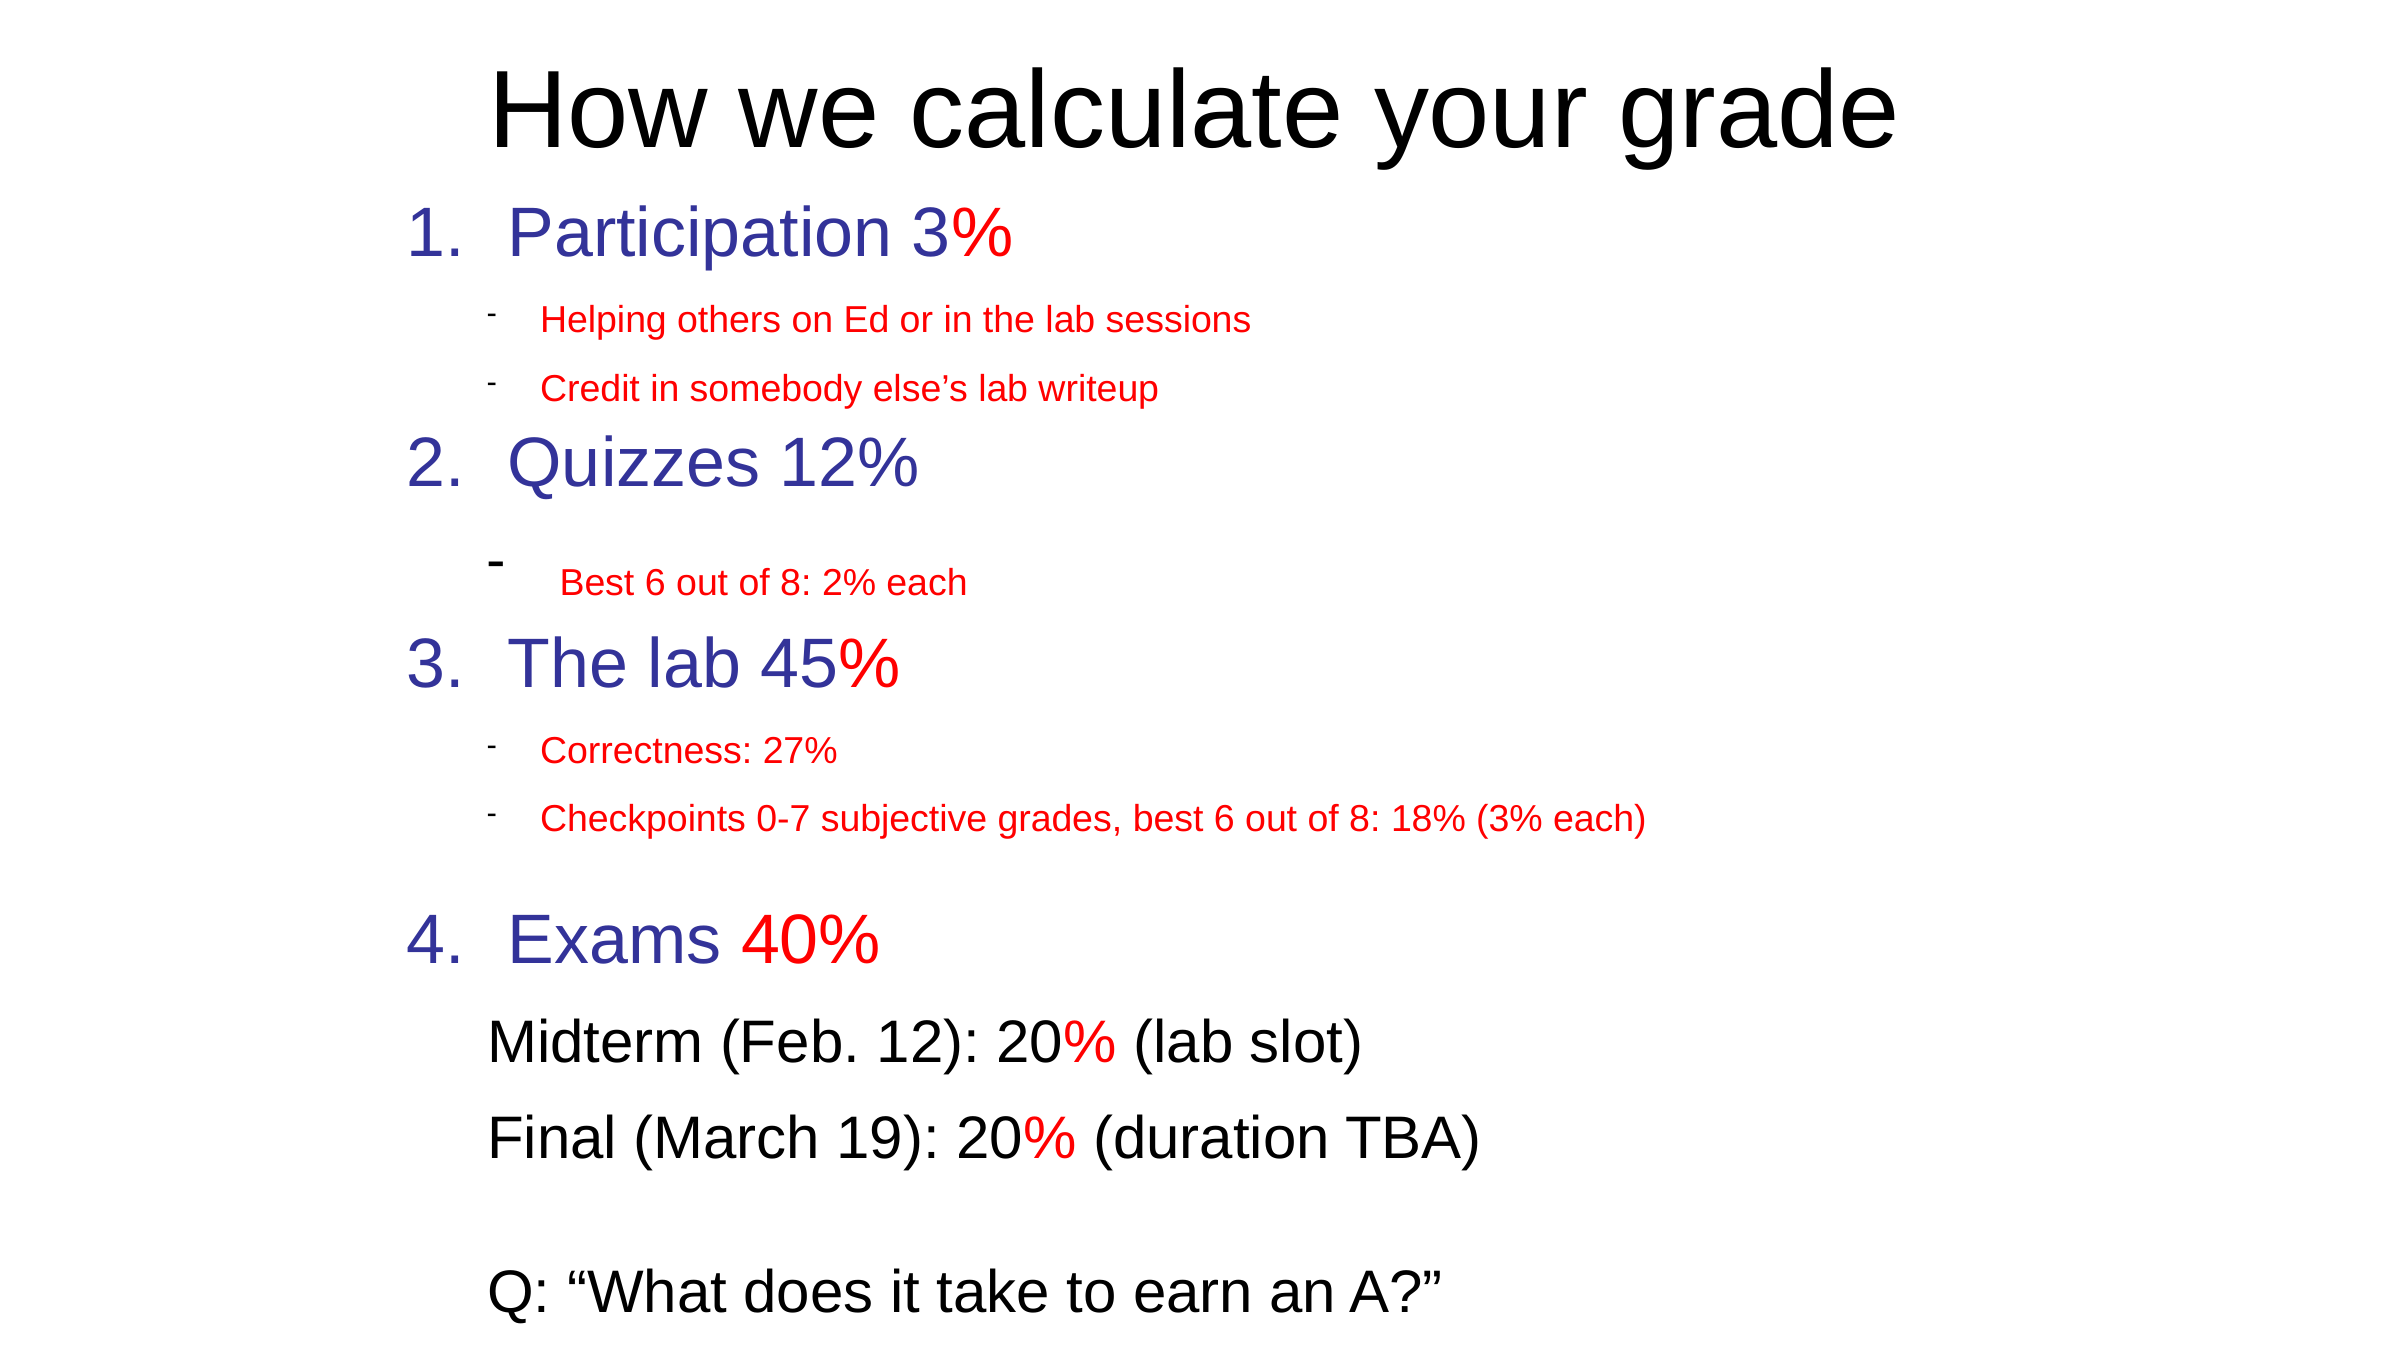

How we calculate your grade
Participation 3%
Helping others on Ed or in the lab sessions
Credit in somebody else’s lab writeup
Quizzes 12%
 Best 6 out of 8: 2% each
The lab 45%
Correctness: 27%
Checkpoints 0-7 subjective grades, best 6 out of 8: 18% (3% each)

Exams 40%
Midterm (Feb. 12): 20% (lab slot)
Final (March 19): 20% (duration TBA)

Q: “What does it take to earn an A?”